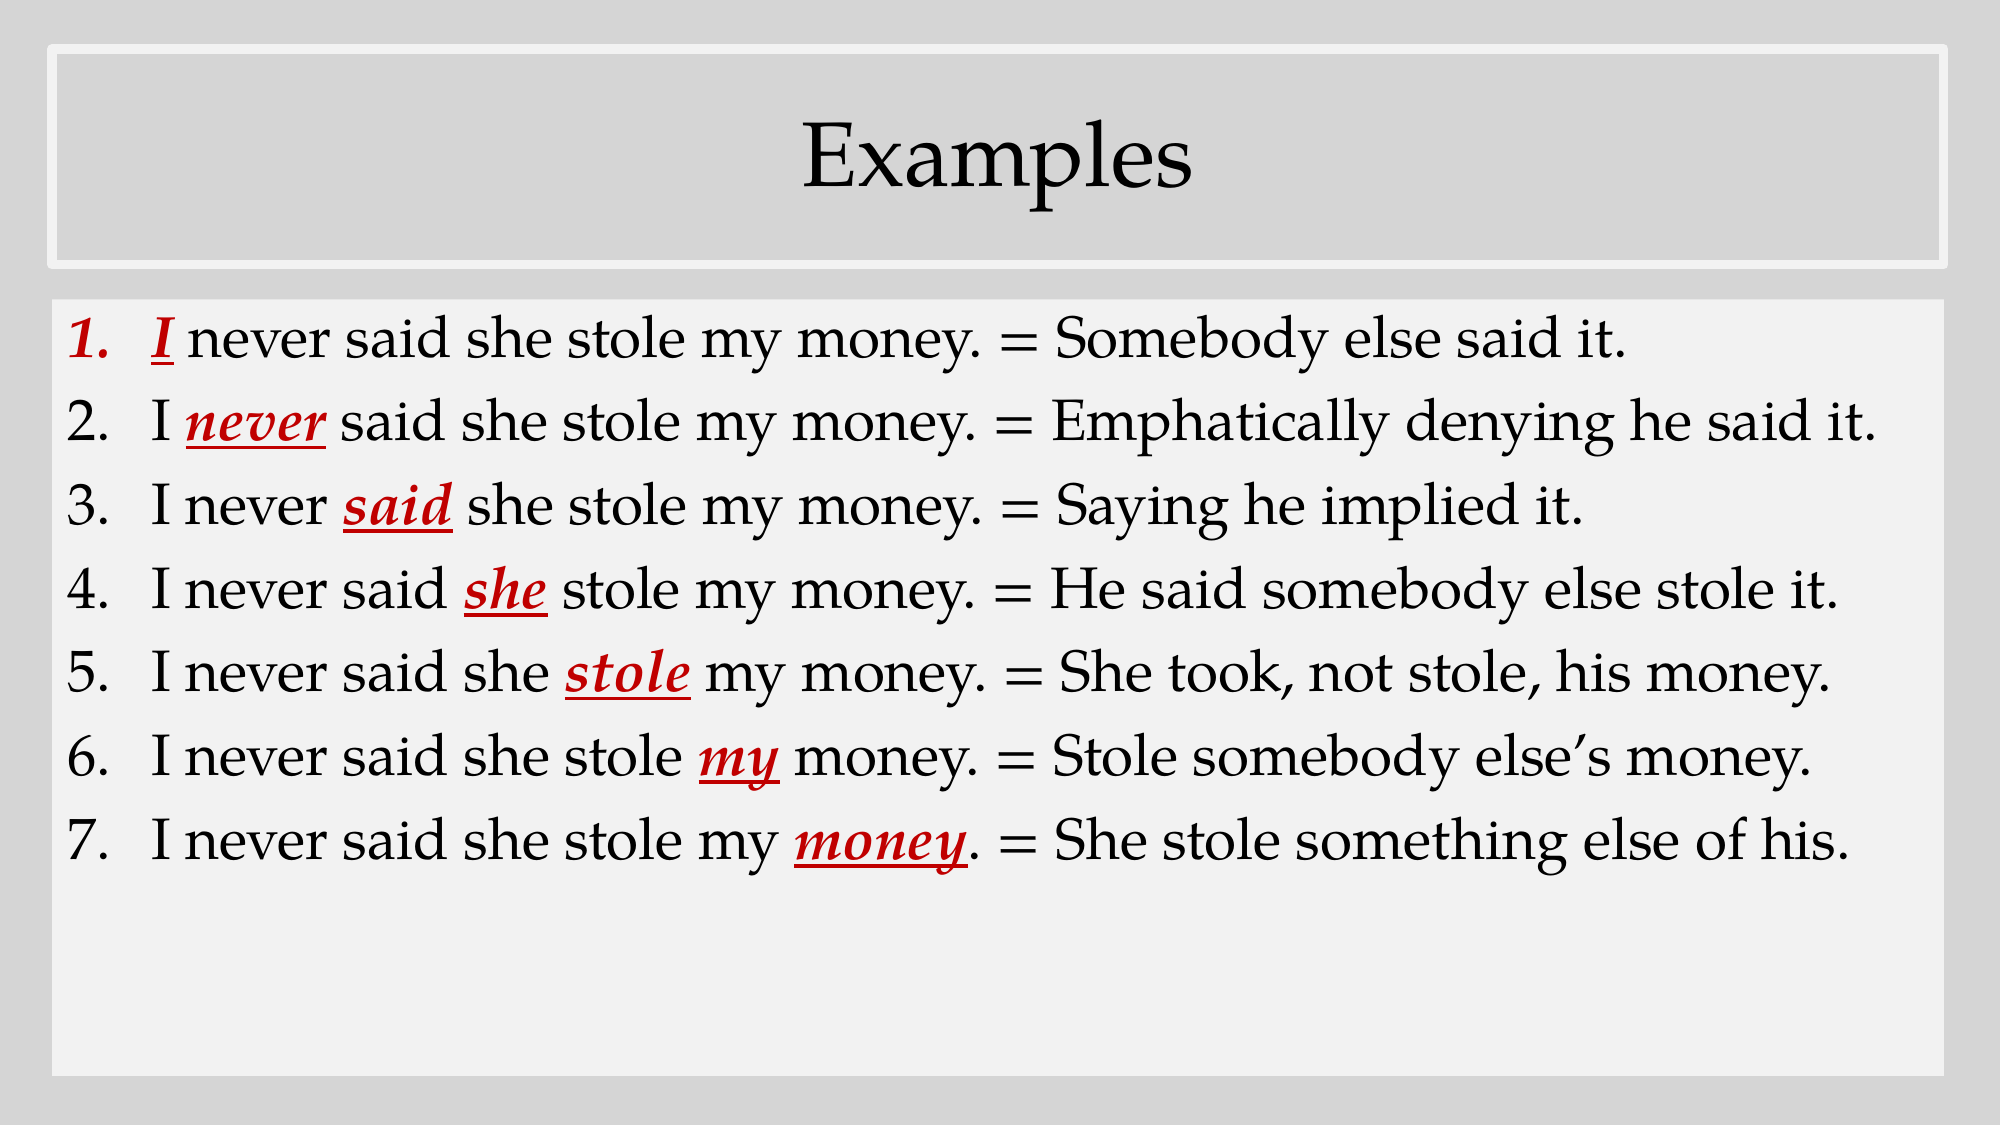

# Examples
I never said she stole my money. = Somebody else said it.
I never said she stole my money. = Emphatically denying he said it.
I never said she stole my money. = Saying he implied it.
I never said she stole my money. = He said somebody else stole it.
I never said she stole my money. = She took, not stole, his money.
I never said she stole my money. = Stole somebody else’s money.
I never said she stole my money. = She stole something else of his.